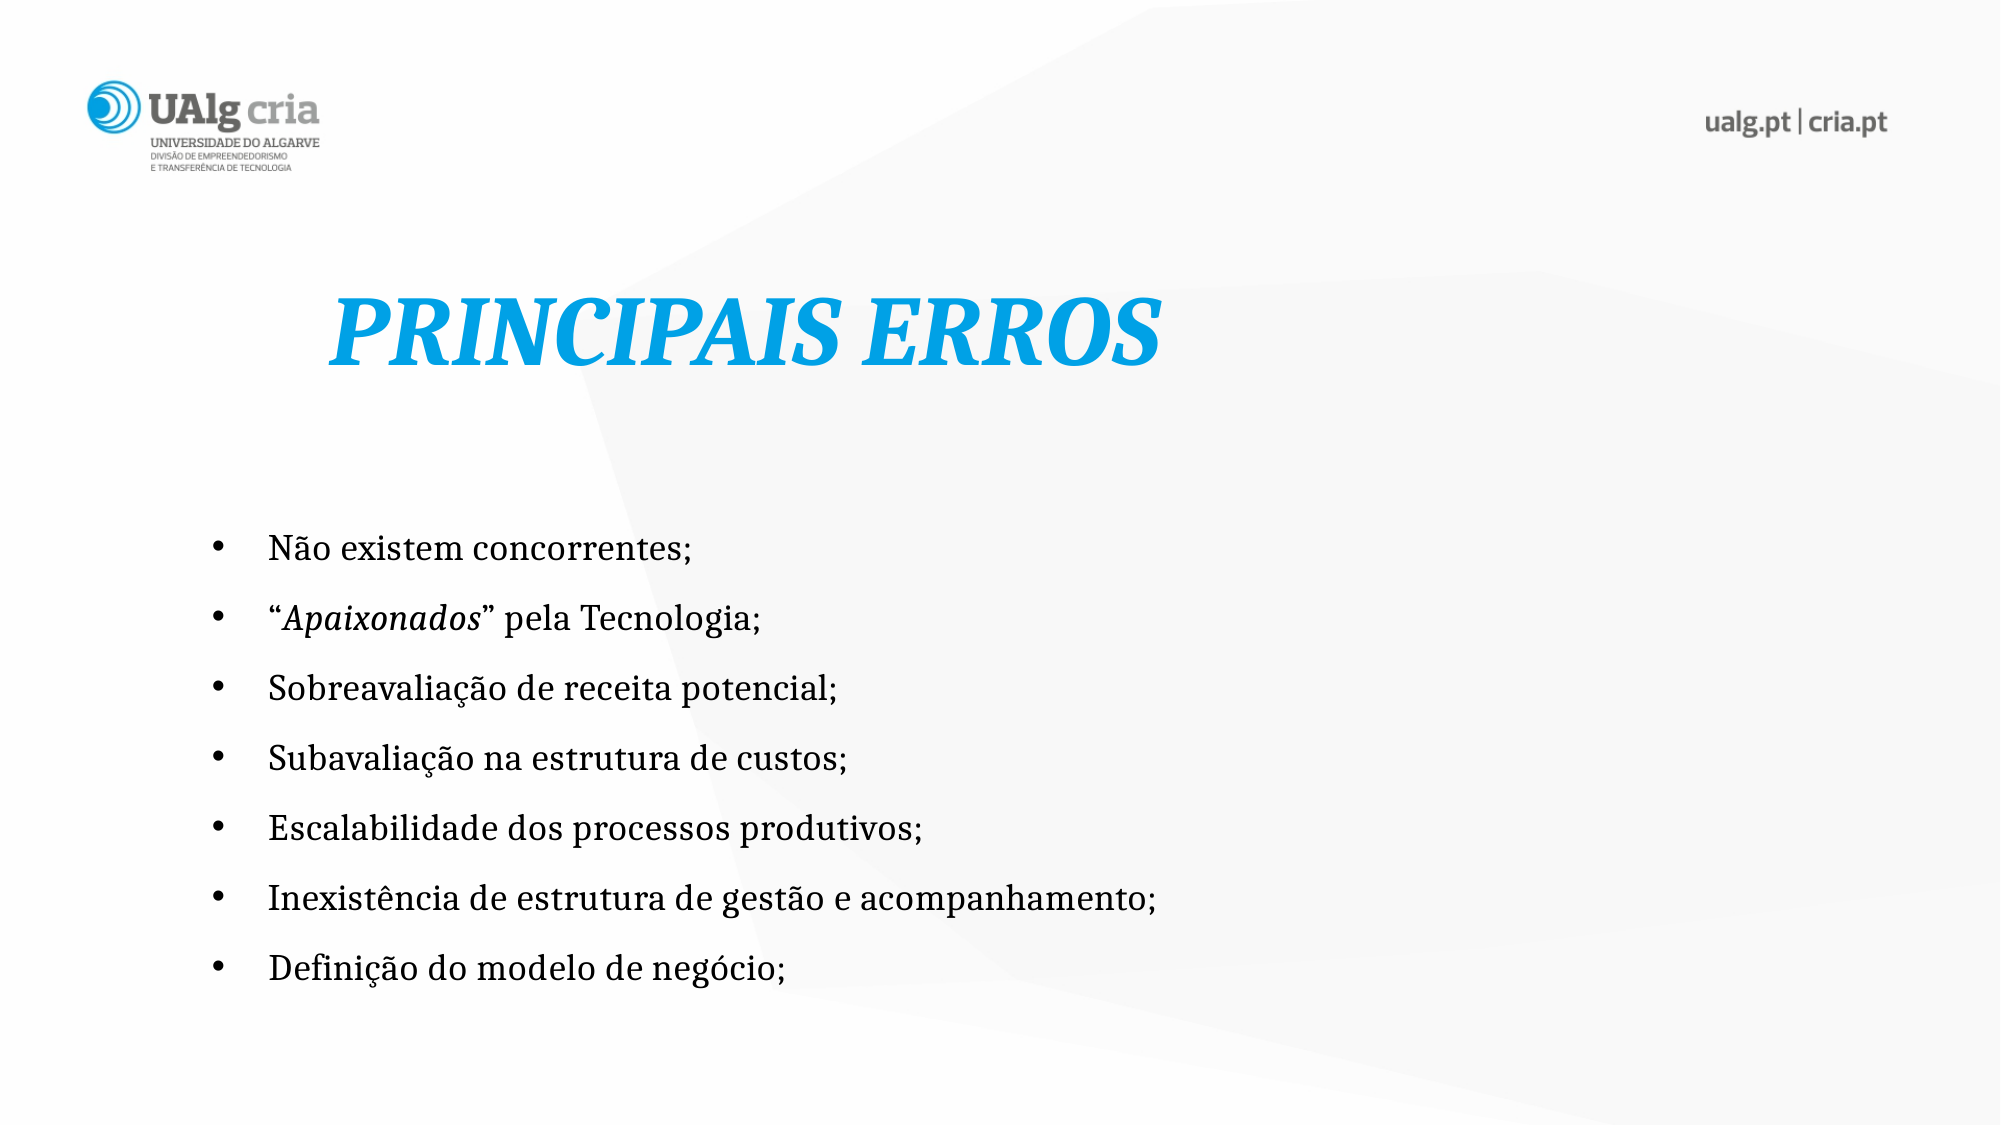

PRINCIPAIS ERROS
Não existem concorrentes;
“Apaixonados” pela Tecnologia;
Sobreavaliação de receita potencial;
Subavaliação na estrutura de custos;
Escalabilidade dos processos produtivos;
Inexistência de estrutura de gestão e acompanhamento;
Definição do modelo de negócio;